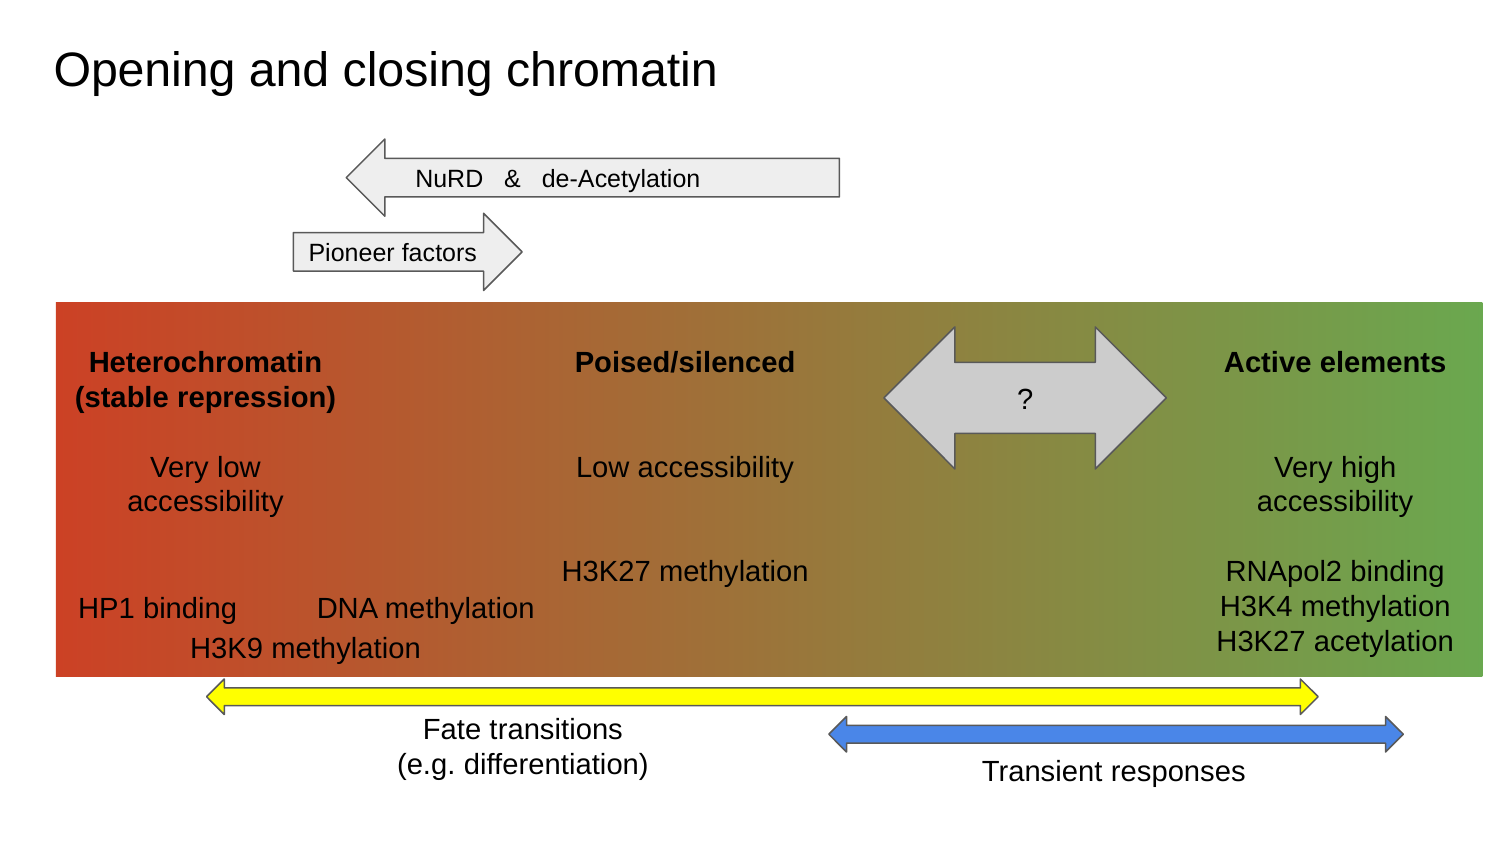

# Opening and closing chromatin
     NuRD   &   de-Acetylation
Pioneer factors

Heterochromatin
(stable repression)

Very low accessibility

Poised/silenced

Low accessibility

H3K27 methylation
Active elements

Very high accessibility

RNApol2 binding
H3K4 methylation
H3K27 acetylation
?
HP1 binding
DNA methylation

H3K9 methylation

Fate transitions
(e.g. differentiation)

Transient responses